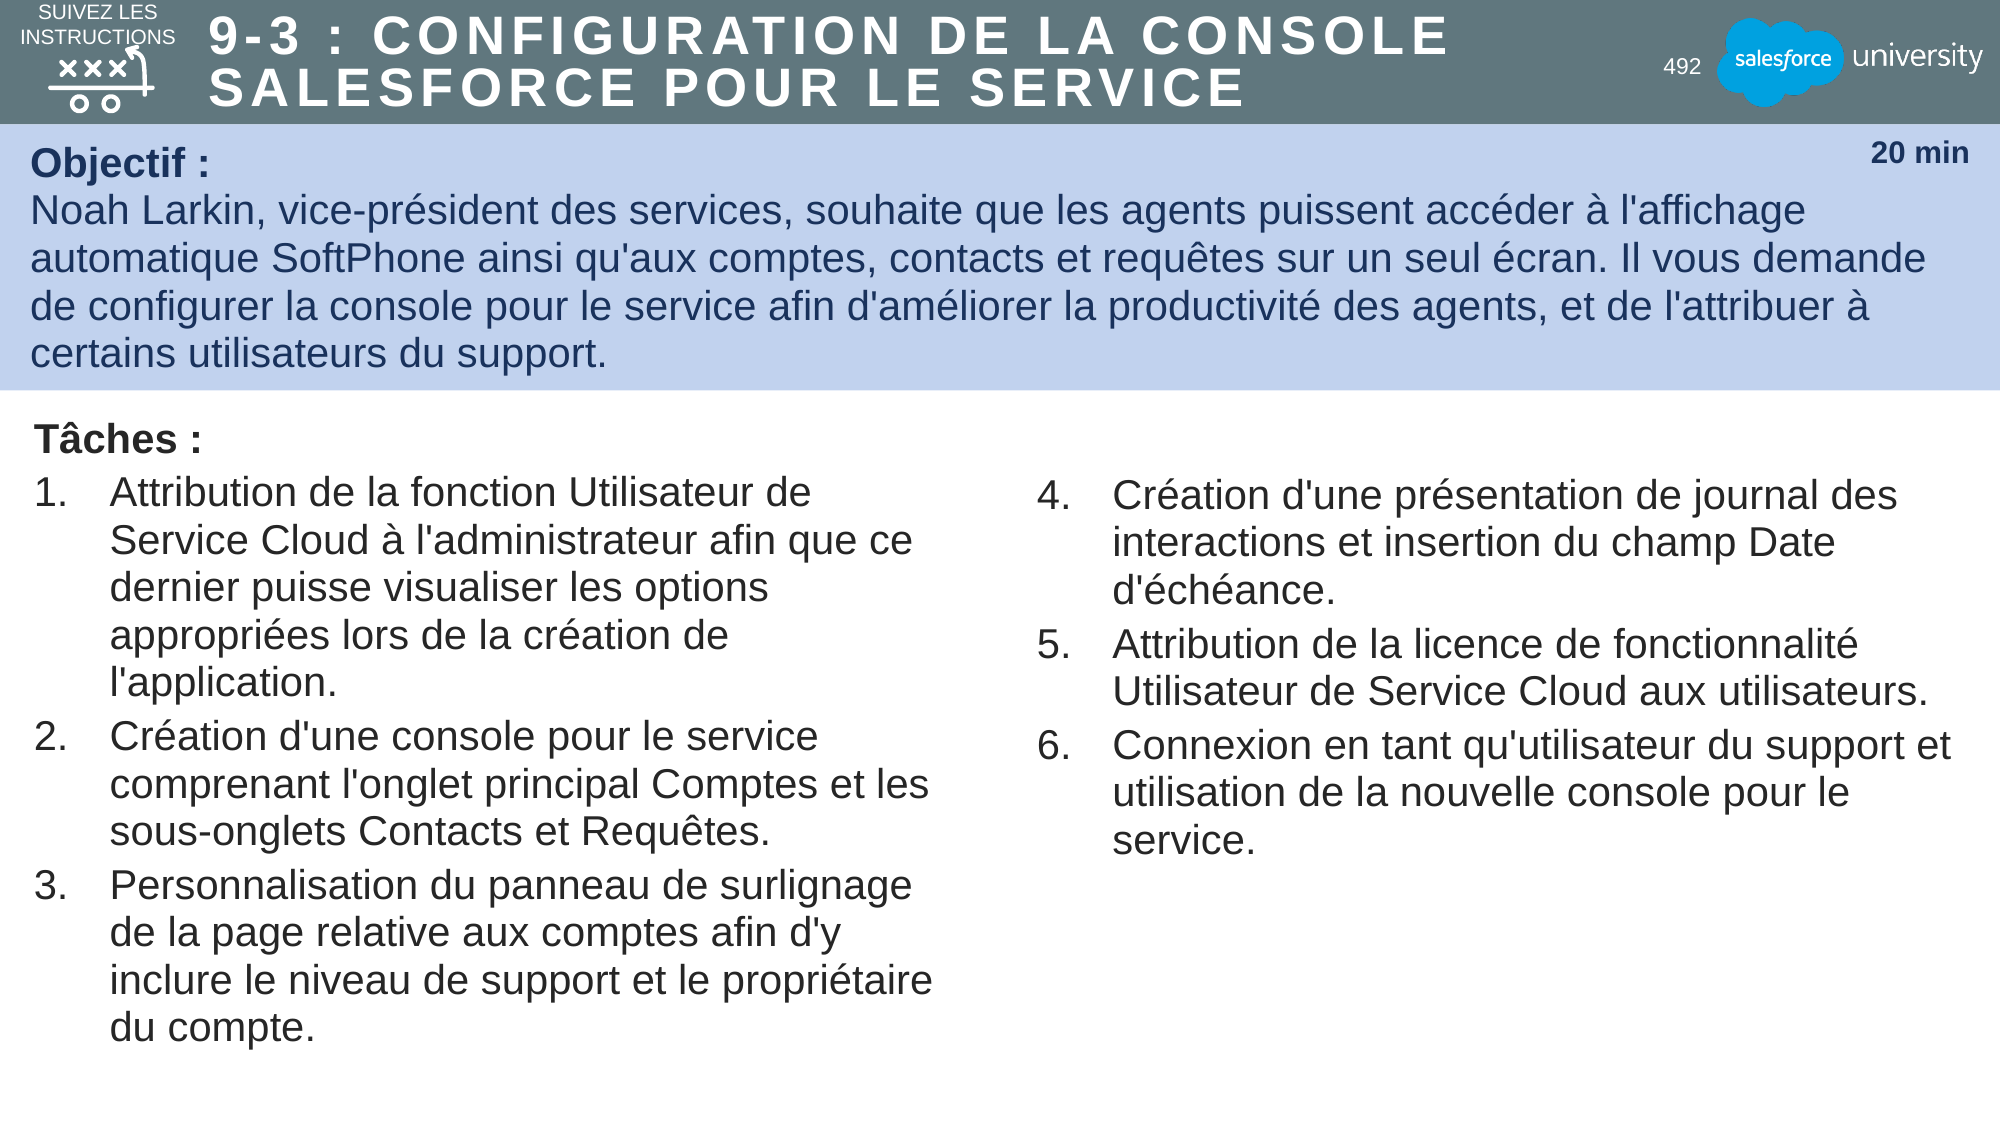

Suivez les instructions
# 9-3 : Configuration de la console Salesforce pour le service
492
Objectif :
Noah Larkin, vice-président des services, souhaite que les agents puissent accéder à l'affichage automatique SoftPhone ainsi qu'aux comptes, contacts et requêtes sur un seul écran. Il vous demande de configurer la console pour le service afin d'améliorer la productivité des agents, et de l'attribuer à certains utilisateurs du support.

20 min
Tâches :
Attribution de la fonction Utilisateur de Service Cloud à l'administrateur afin que ce dernier puisse visualiser les options appropriées lors de la création de l'application.
Création d'une console pour le service comprenant l'onglet principal Comptes et les sous-onglets Contacts et Requêtes.
Personnalisation du panneau de surlignage de la page relative aux comptes afin d'y inclure le niveau de support et le propriétaire du compte.

Création d'une présentation de journal des interactions et insertion du champ Date d'échéance.
Attribution de la licence de fonctionnalité Utilisateur de Service Cloud aux utilisateurs.
Connexion en tant qu'utilisateur du support et utilisation de la nouvelle console pour le service.